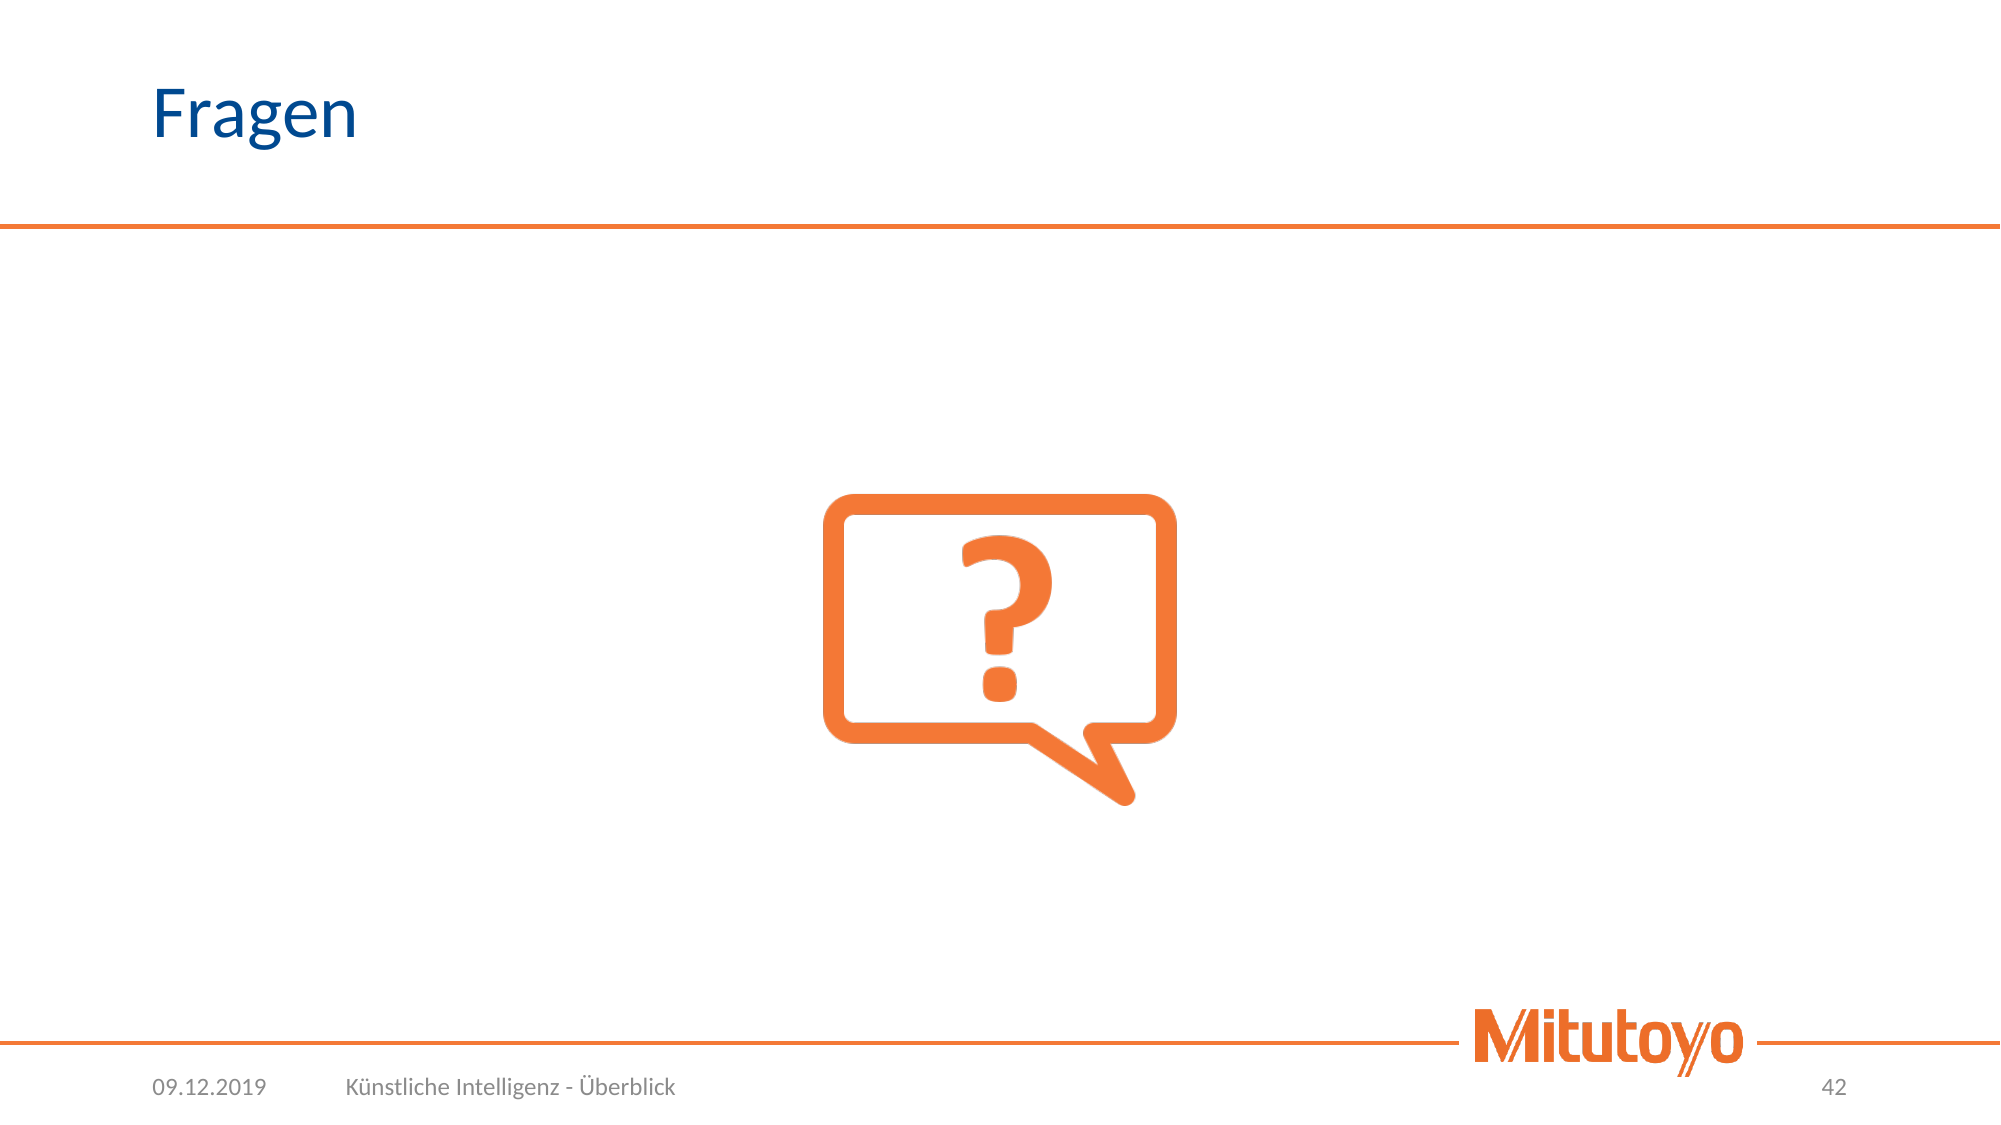

# Fragen
09.12.2019
Künstliche Intelligenz - Überblick
42